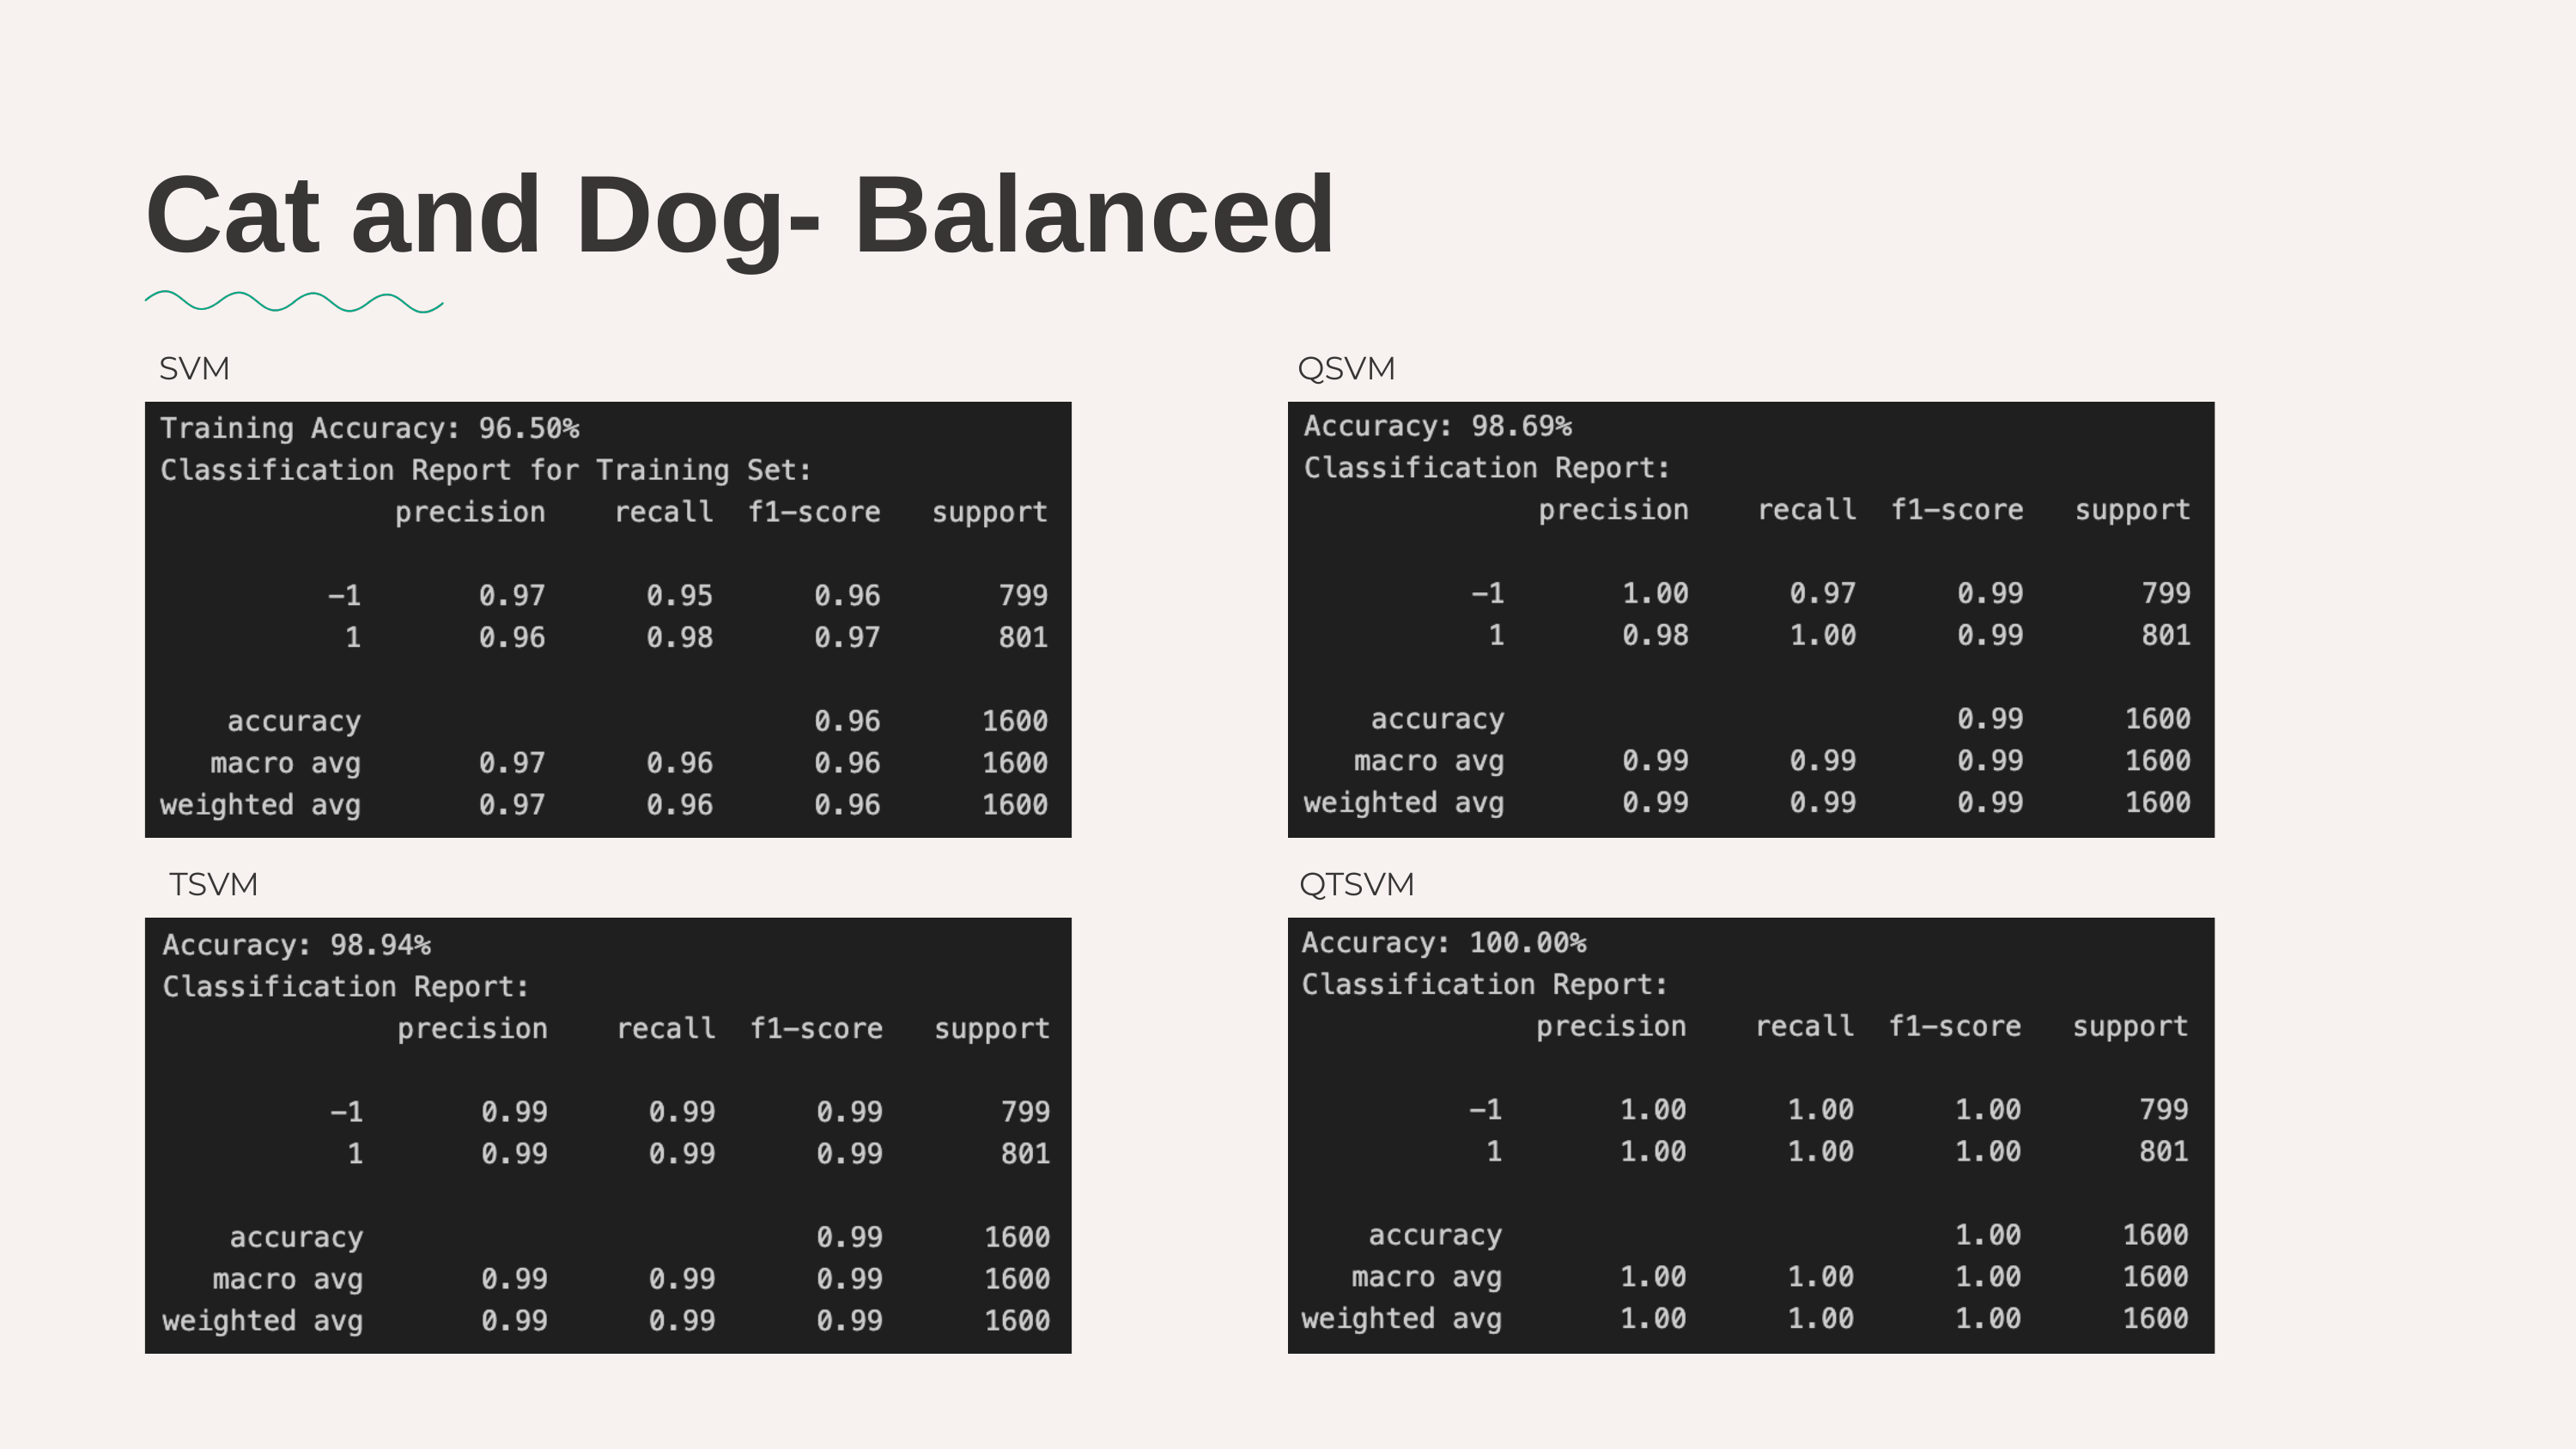

Cat and Dog- Balanced

SVM
QSVM

QTSVM
TSVM